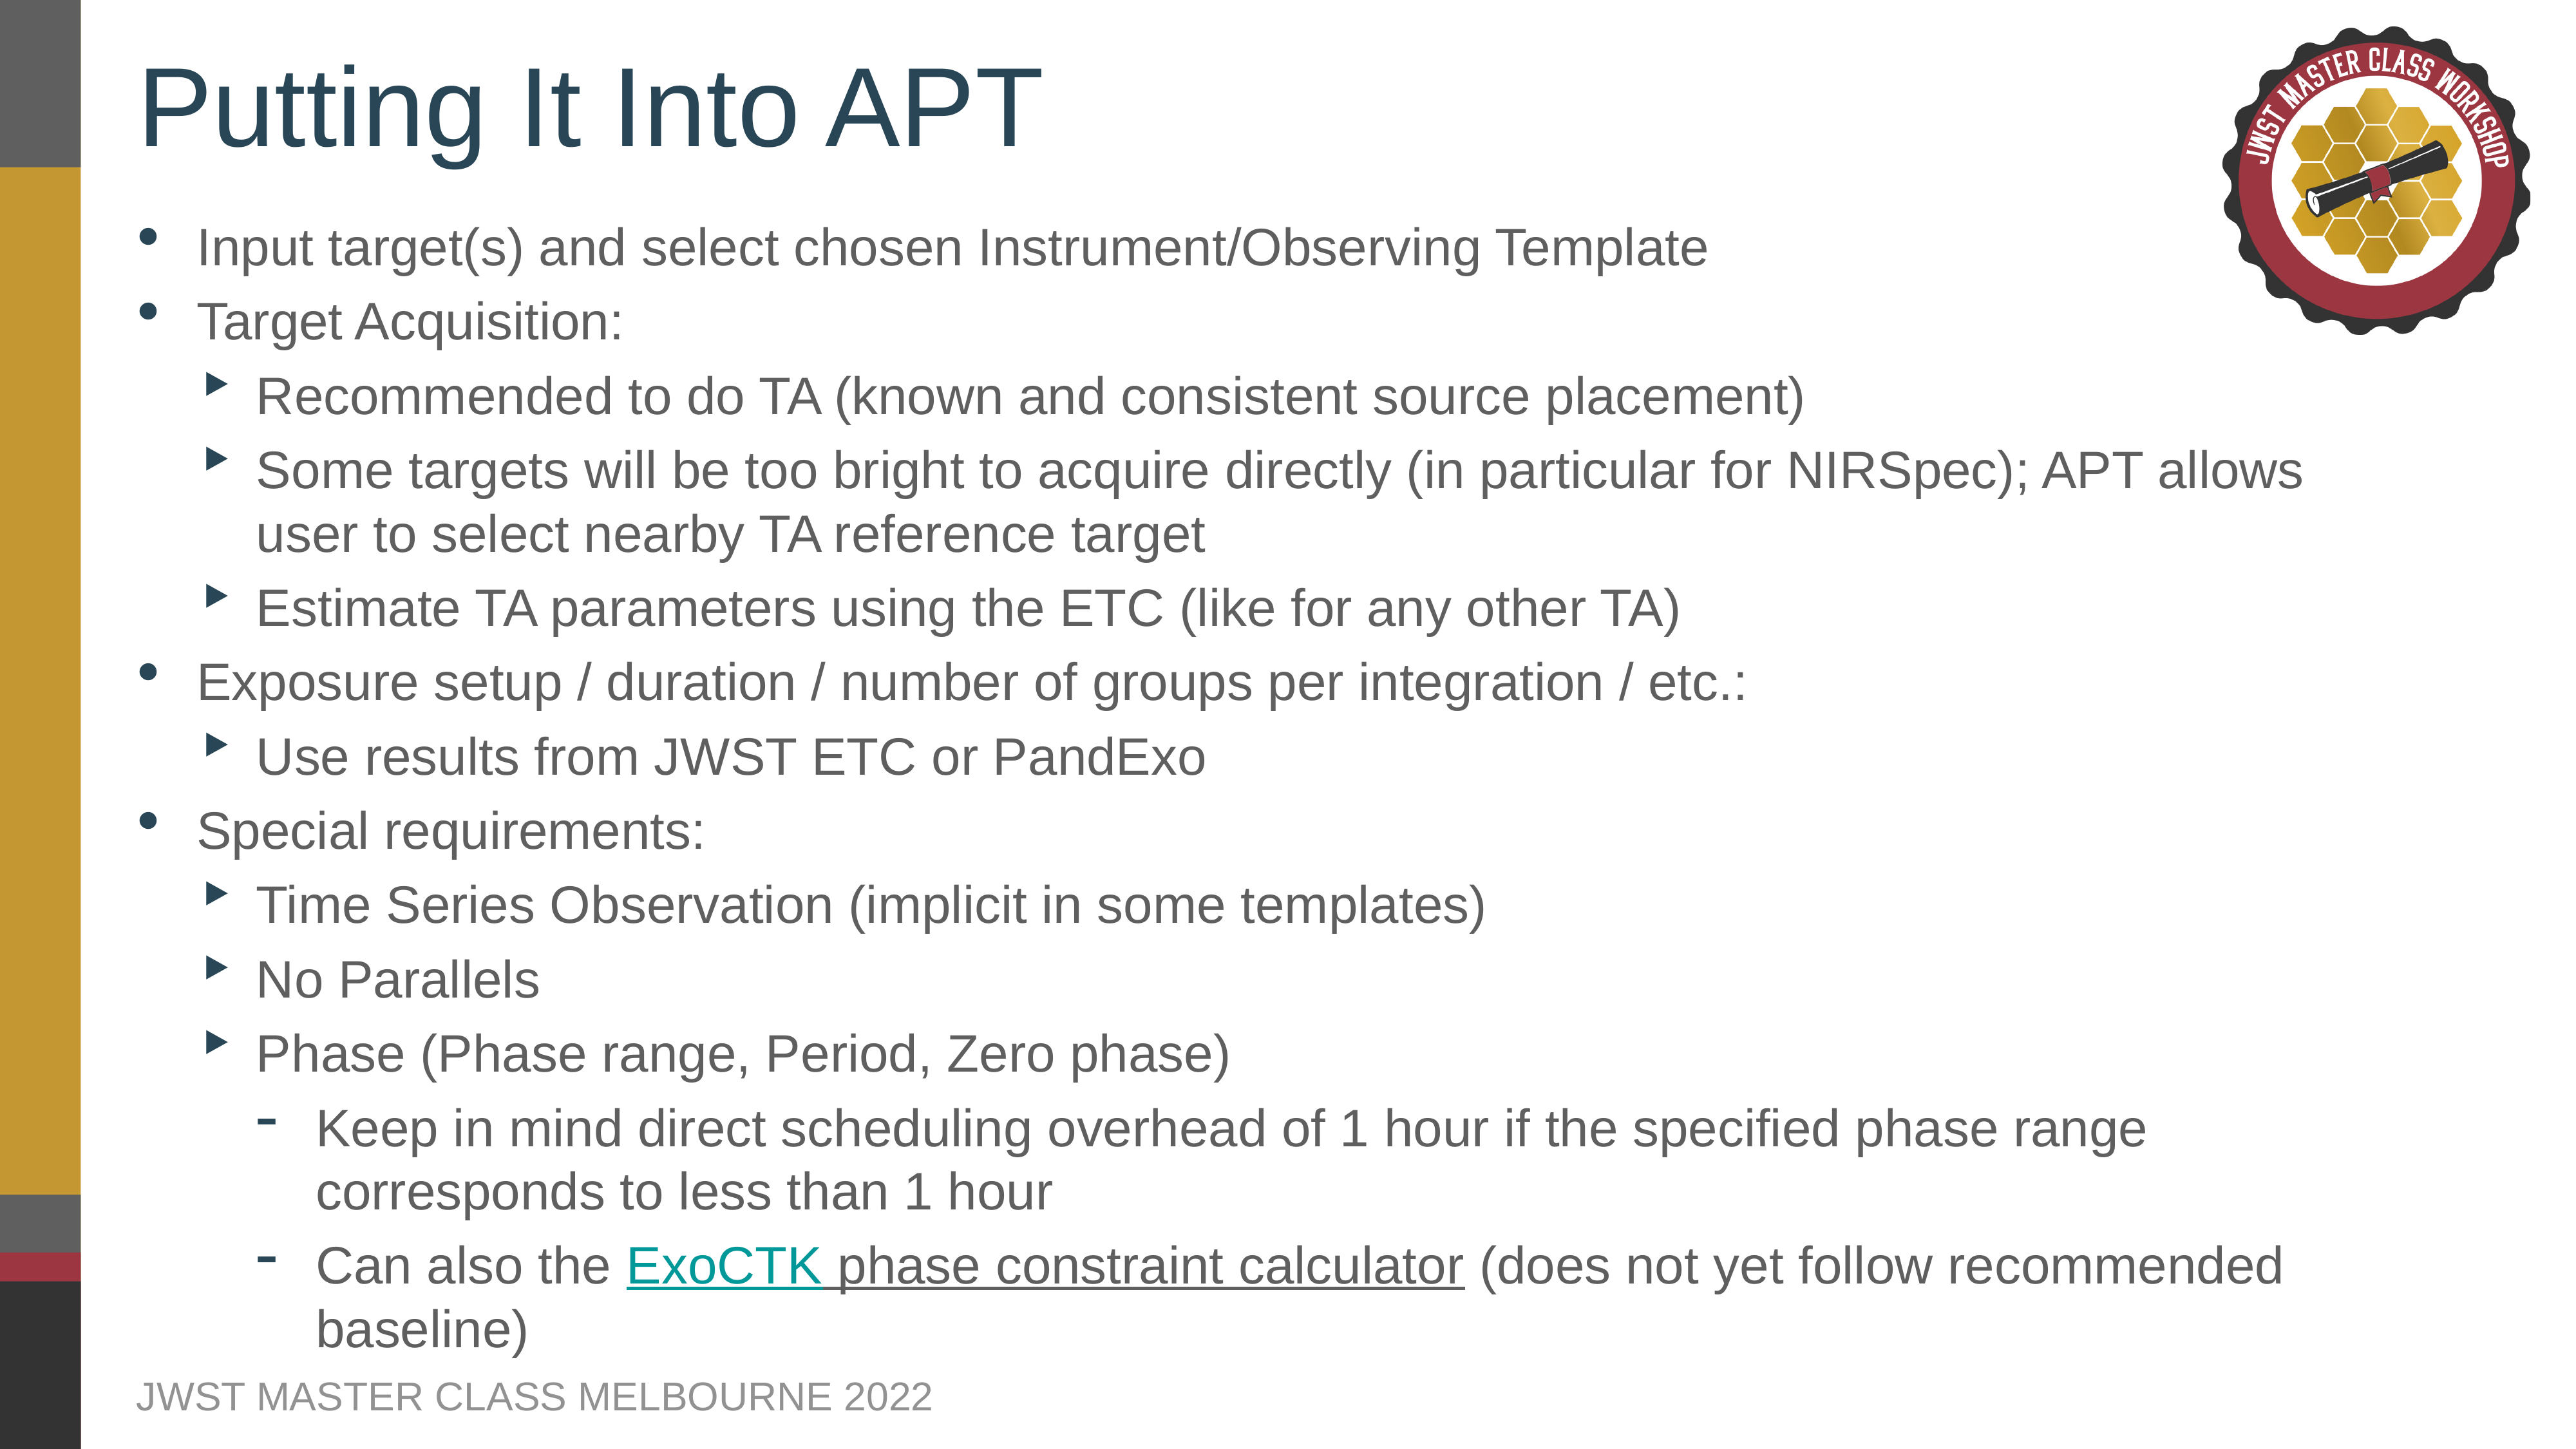

# Putting It Into APT
Input target(s) and select chosen Instrument/Observing Template
Target Acquisition:
Recommended to do TA (known and consistent source placement)
Some targets will be too bright to acquire directly (in particular for NIRSpec); APT allows user to select nearby TA reference target
Estimate TA parameters using the ETC (like for any other TA)
Exposure setup / duration / number of groups per integration / etc.:
Use results from JWST ETC or PandExo
Special requirements:
Time Series Observation (implicit in some templates)
No Parallels
Phase (Phase range, Period, Zero phase)
Keep in mind direct scheduling overhead of 1 hour if the specified phase range corresponds to less than 1 hour
Can also the ExoCTK phase constraint calculator (does not yet follow recommended baseline)